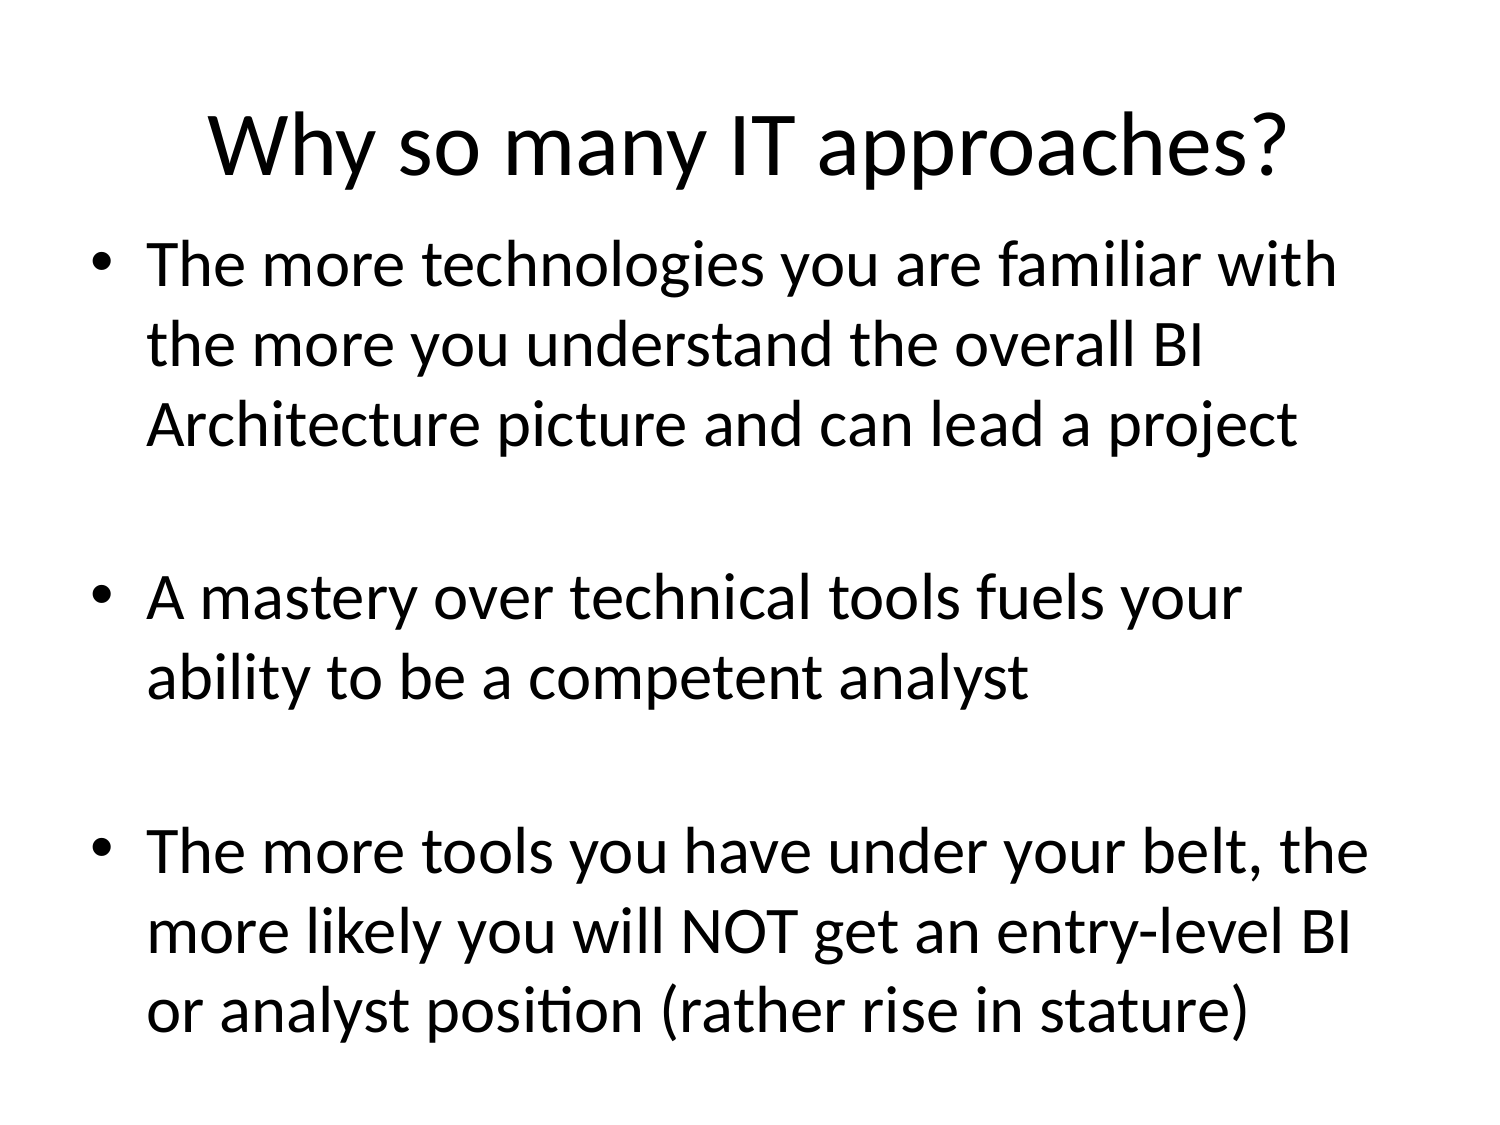

# Why so many IT approaches?
The more technologies you are familiar with the more you understand the overall BI Architecture picture and can lead a project
A mastery over technical tools fuels your ability to be a competent analyst
The more tools you have under your belt, the more likely you will NOT get an entry-level BI or analyst position (rather rise in stature)